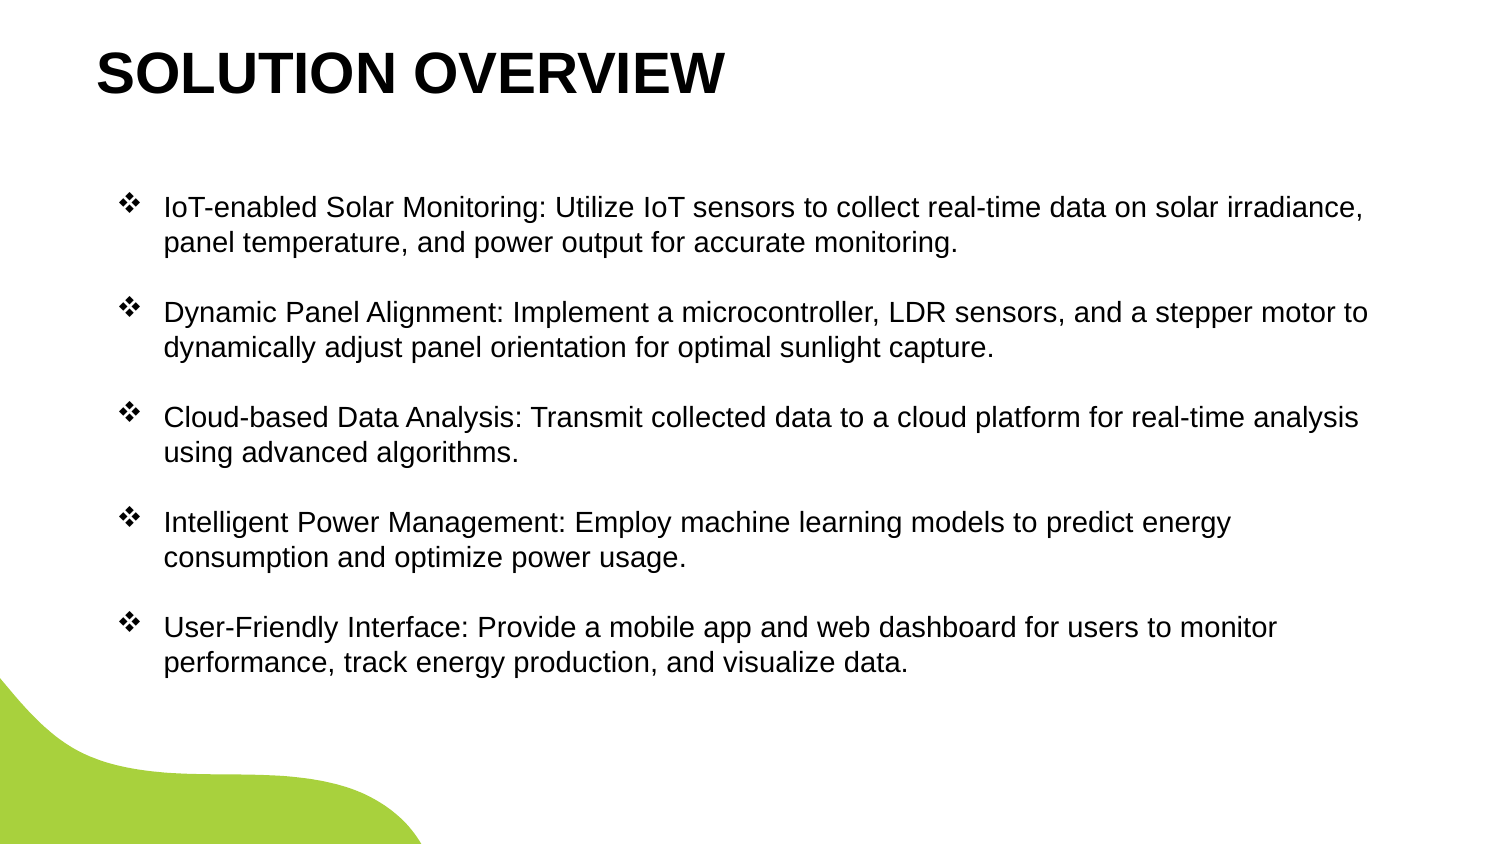

# SOLUTION OVERVIEW

IoT-enabled Solar Monitoring: Utilize IoT sensors to collect real-time data on solar irradiance, panel temperature, and power output for accurate monitoring.

Dynamic Panel Alignment: Implement a microcontroller, LDR sensors, and a stepper motor to dynamically adjust panel orientation for optimal sunlight capture.

Cloud-based Data Analysis: Transmit collected data to a cloud platform for real-time analysis using advanced algorithms.

Intelligent Power Management: Employ machine learning models to predict energy consumption and optimize power usage.

User-Friendly Interface: Provide a mobile app and web dashboard for users to monitor performance, track energy production, and visualize data.